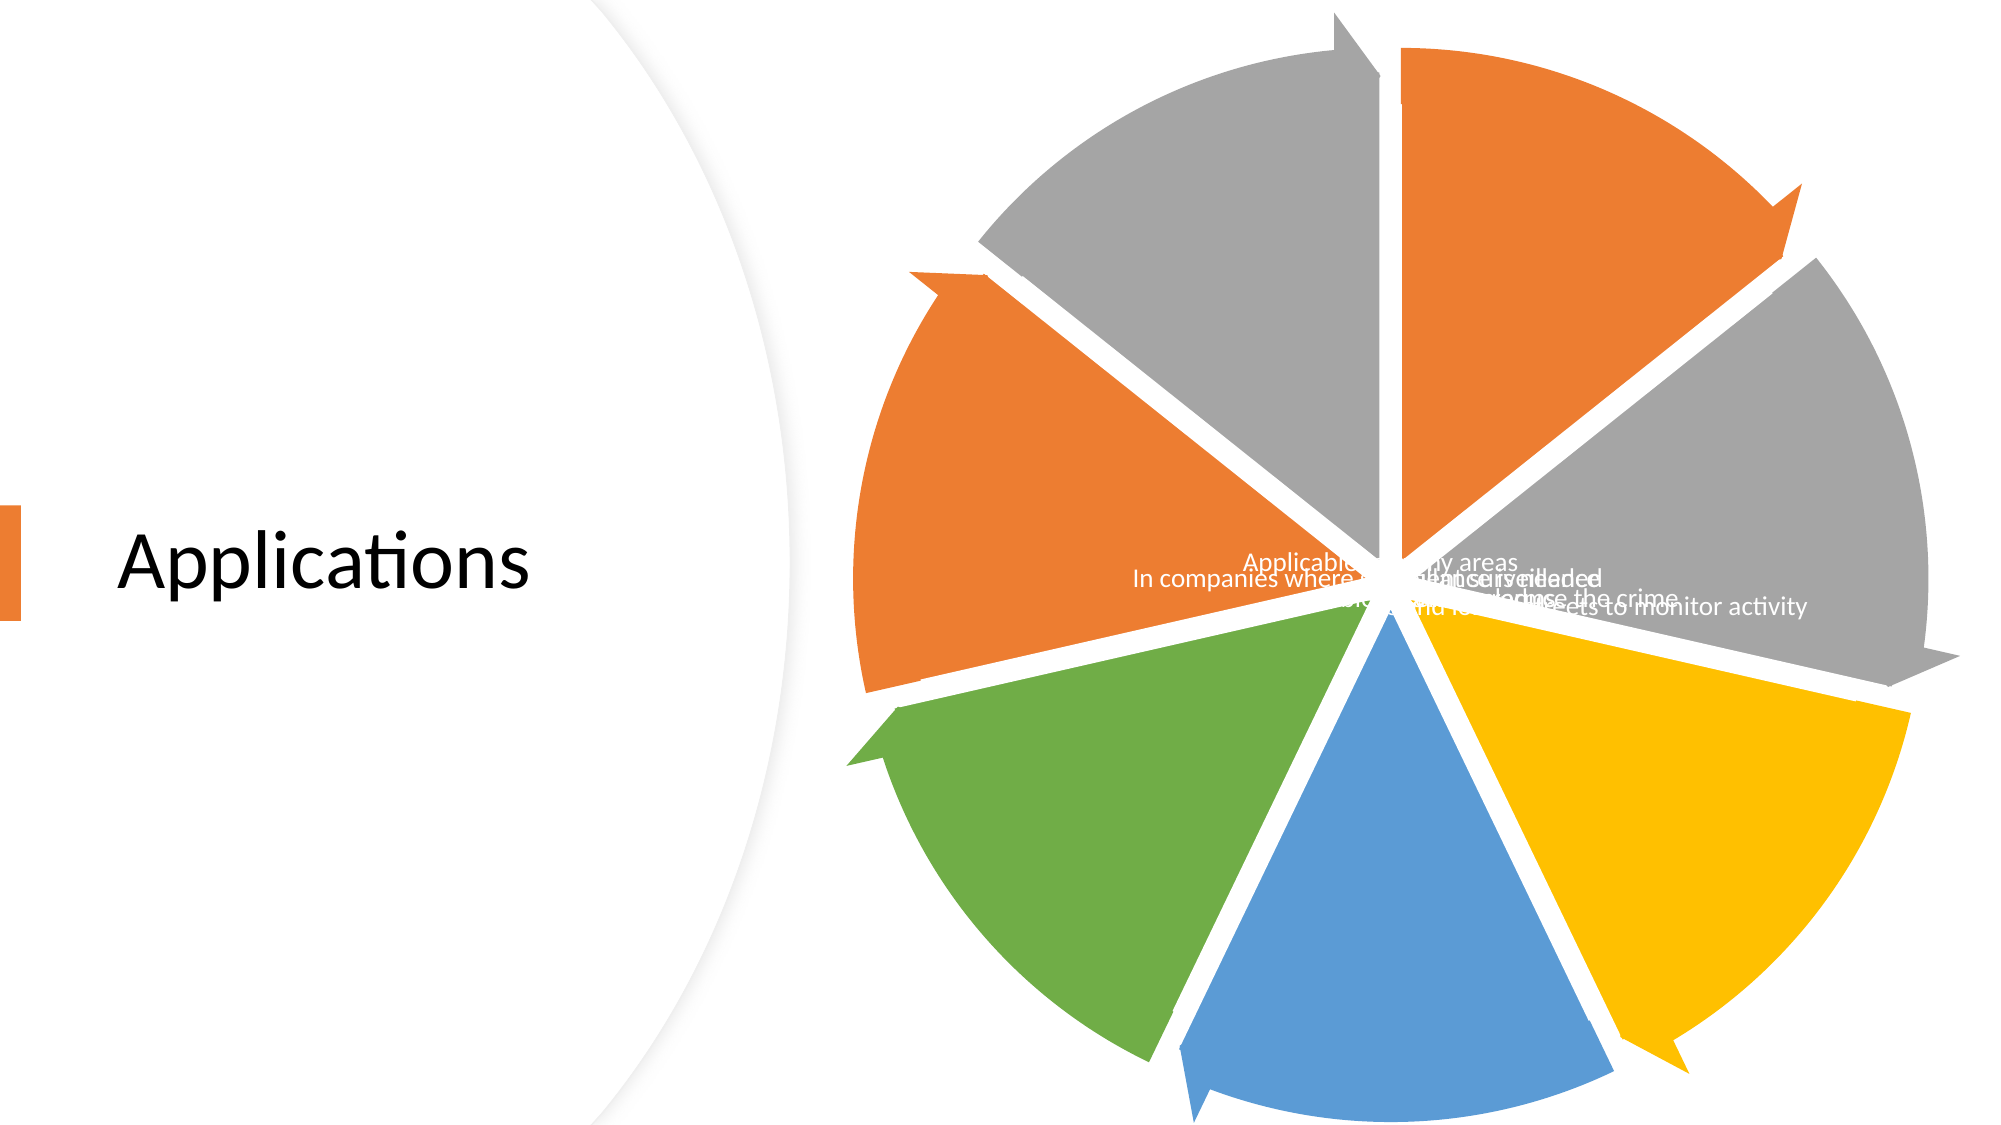

Home security system
In hospital for patient surveillance
Intruder awakening alarms
Can be used at traffic signals, junctions and lonely streets to monitor activity
In city buses or Wi-Fi enabled trains to reduce the crime
In companies where surveillance is needed
Applicable to many areas
# Applications